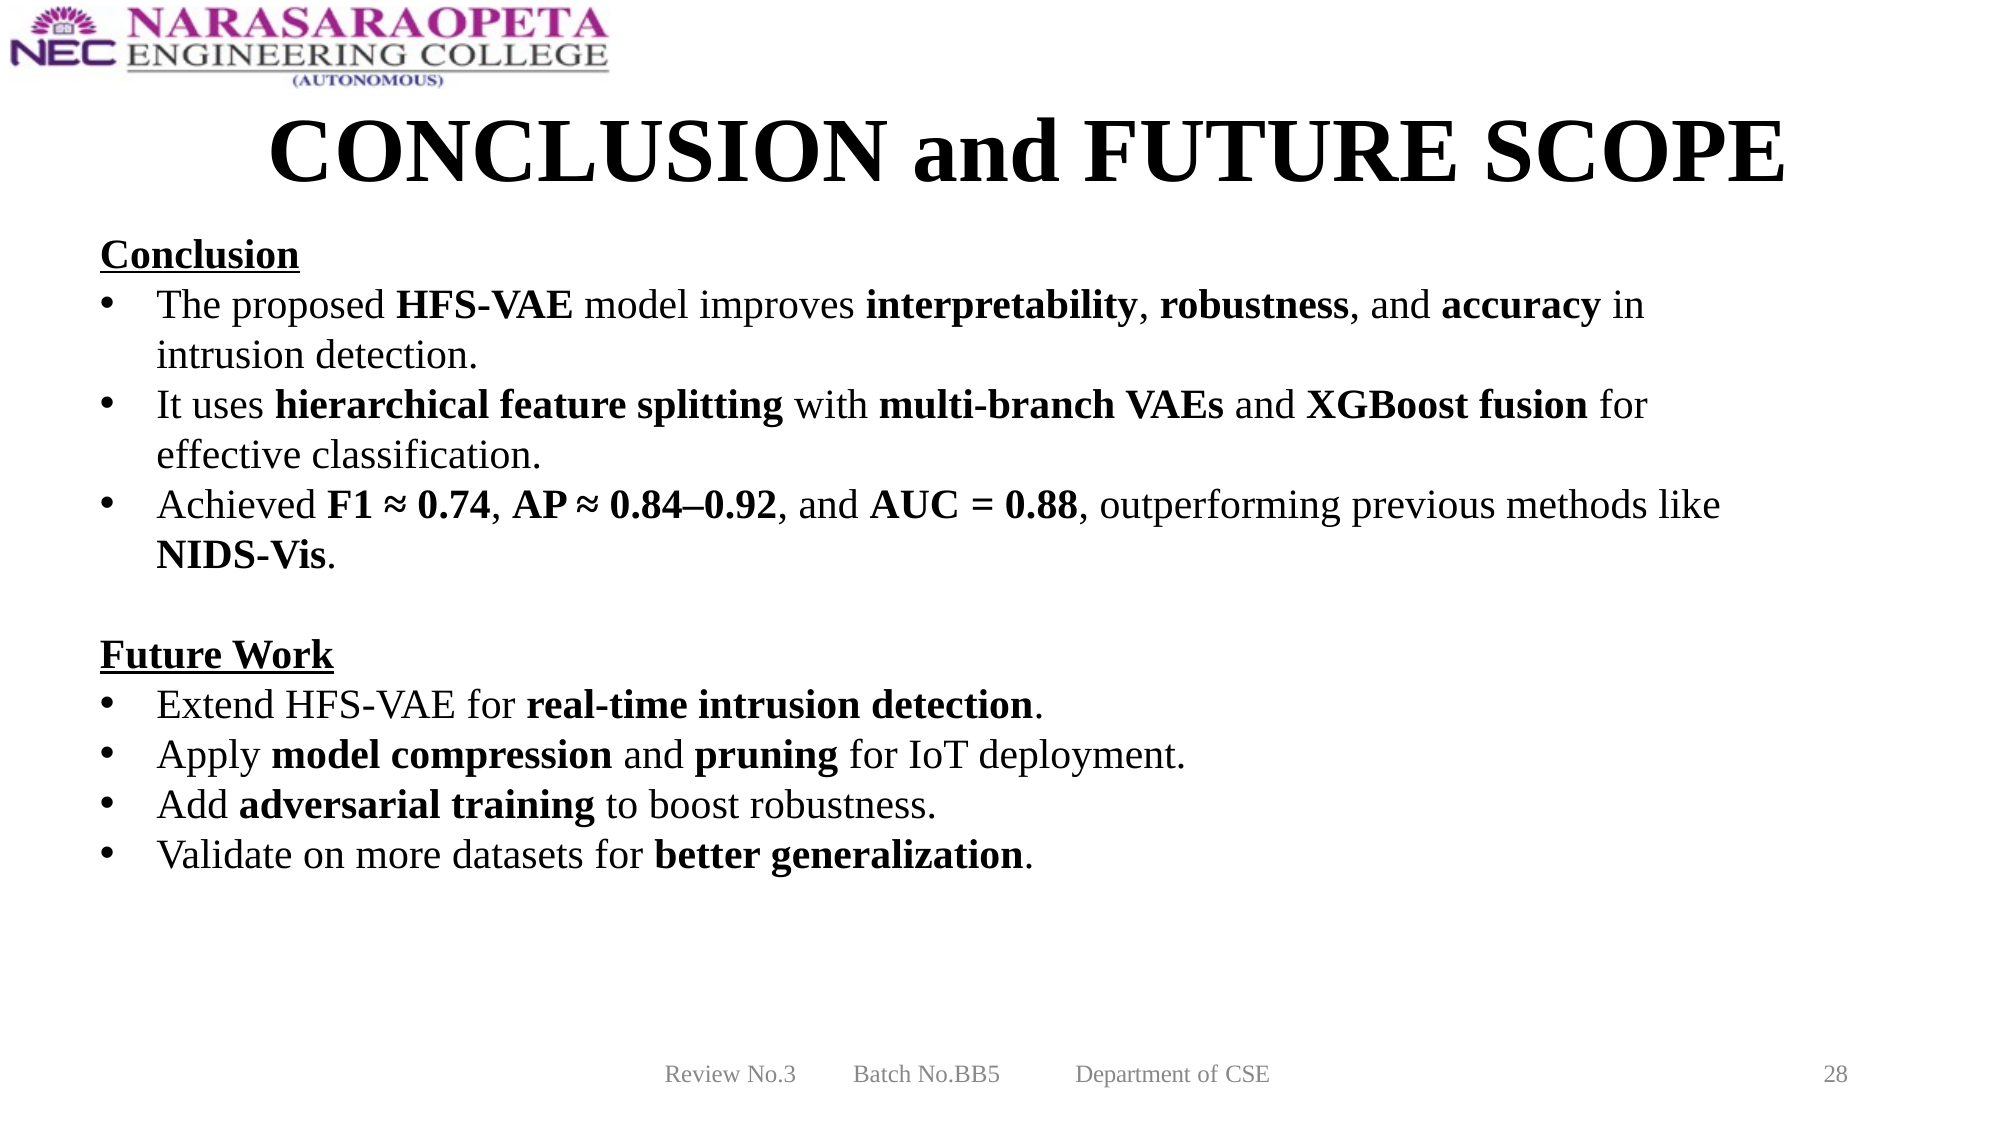

# CONCLUSION and FUTURE SCOPE
Conclusion
The proposed HFS-VAE model improves interpretability, robustness, and accuracy in intrusion detection.
It uses hierarchical feature splitting with multi-branch VAEs and XGBoost fusion for effective classification.
Achieved F1 ≈ 0.74, AP ≈ 0.84–0.92, and AUC = 0.88, outperforming previous methods like NIDS-Vis.

Future Work
Extend HFS-VAE for real-time intrusion detection.
Apply model compression and pruning for IoT deployment.
Add adversarial training to boost robustness.
Validate on more datasets for better generalization.

Review No.3
Batch No.BB5
Department of CSE
28